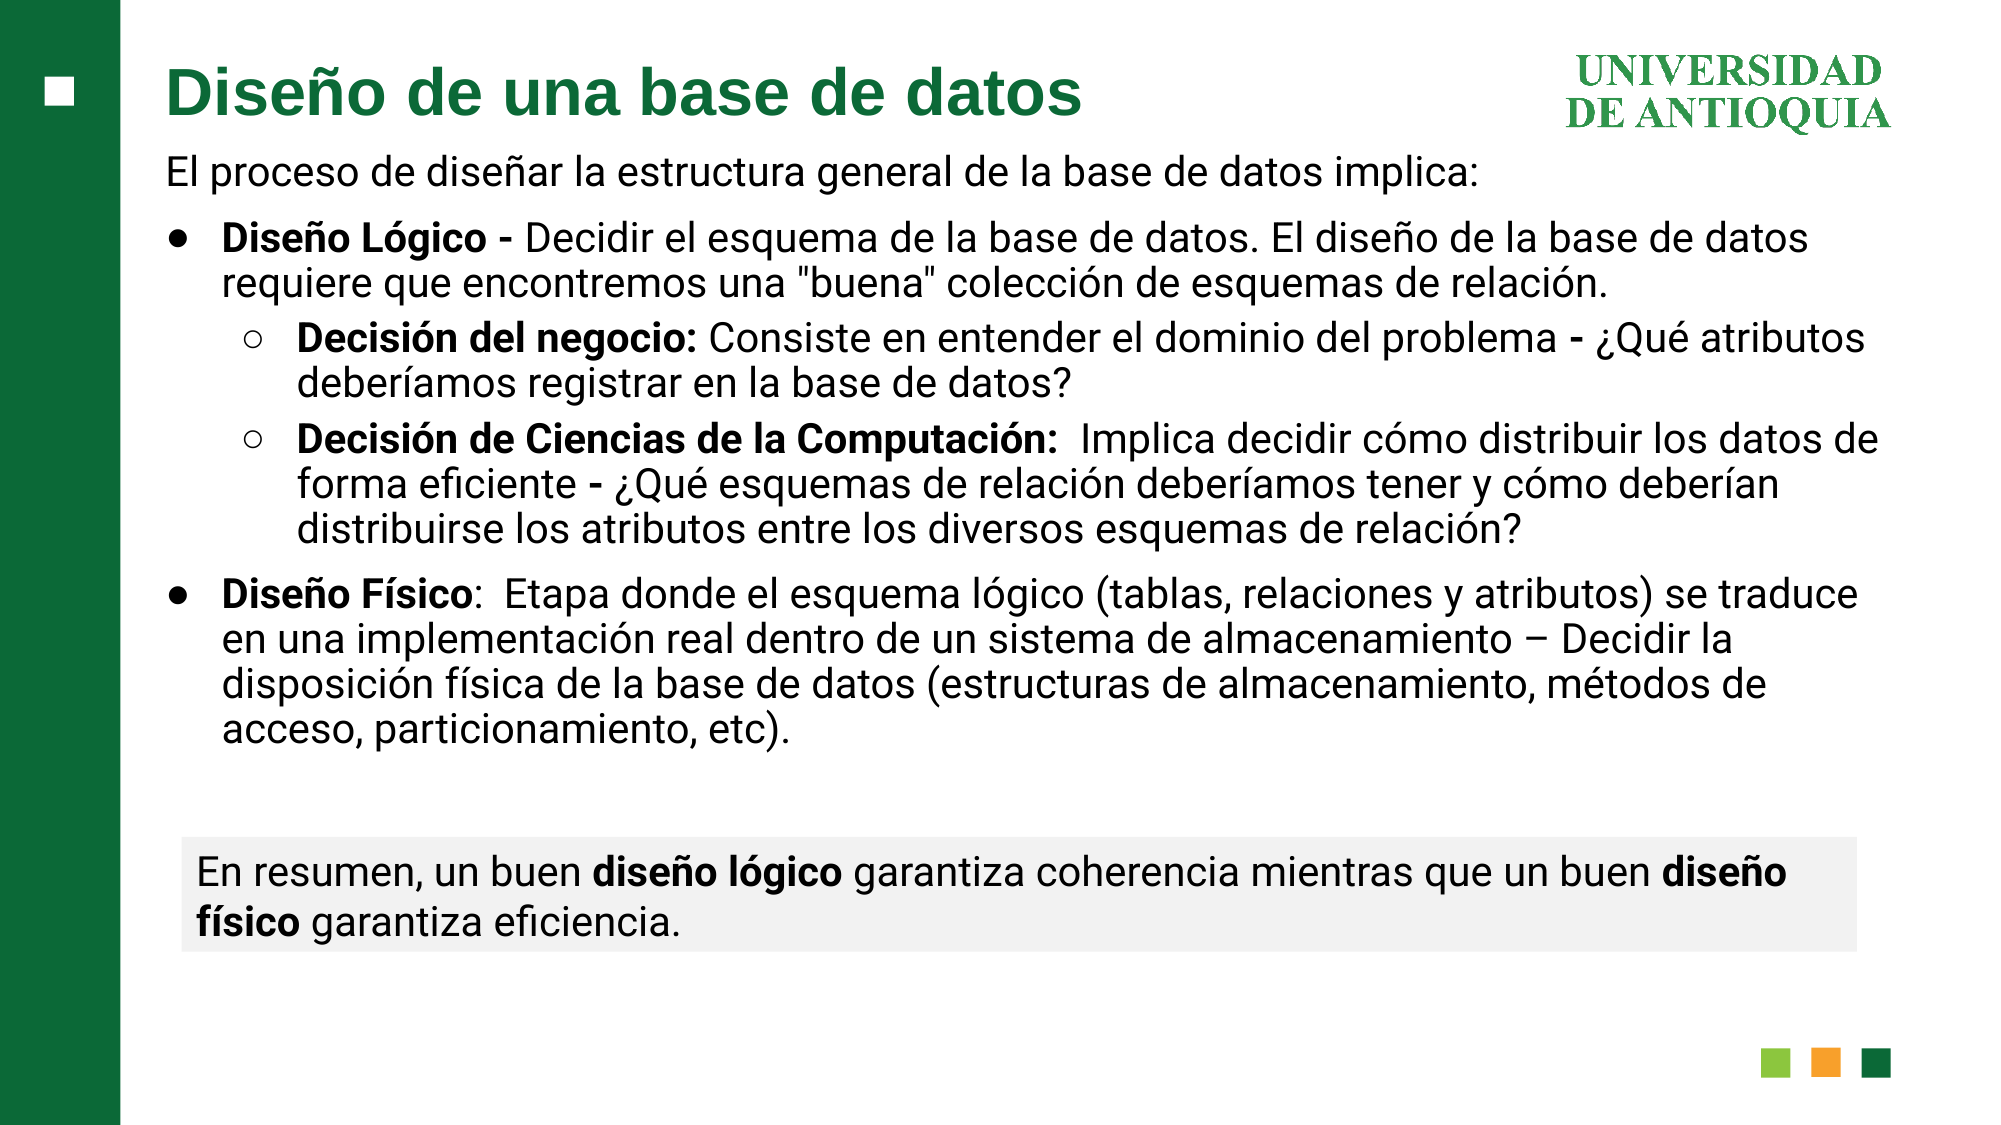

# Diseño de una base de datos
El proceso de diseñar la estructura general de la base de datos implica:
Diseño Lógico - Decidir el esquema de la base de datos. El diseño de la base de datos requiere que encontremos una "buena" colección de esquemas de relación.
Decisión del negocio: Consiste en entender el dominio del problema - ¿Qué atributos deberíamos registrar en la base de datos?
Decisión de Ciencias de la Computación:  Implica decidir cómo distribuir los datos de forma eficiente - ¿Qué esquemas de relación deberíamos tener y cómo deberían distribuirse los atributos entre los diversos esquemas de relación?
Diseño Físico:  Etapa donde el esquema lógico (tablas, relaciones y atributos) se traduce en una implementación real dentro de un sistema de almacenamiento – Decidir la disposición física de la base de datos (estructuras de almacenamiento, métodos de acceso, particionamiento, etc).
En resumen, un buen diseño lógico garantiza coherencia mientras que un buen diseño físico garantiza eficiencia.